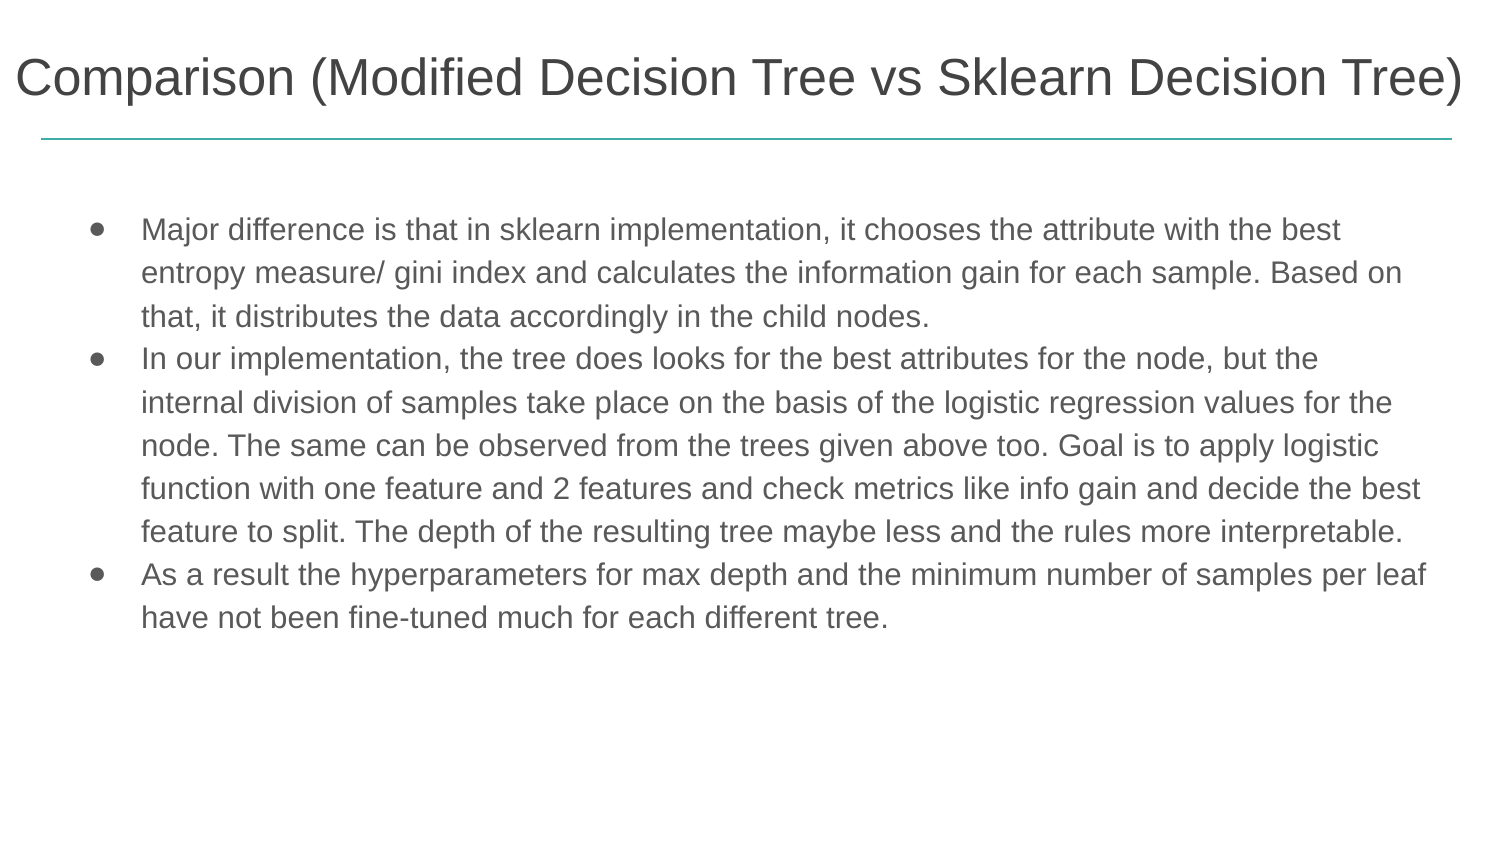

# Comparison (Modified Decision Tree vs Sklearn Decision Tree)
Major difference is that in sklearn implementation, it chooses the attribute with the best entropy measure/ gini index and calculates the information gain for each sample. Based on that, it distributes the data accordingly in the child nodes.
In our implementation, the tree does looks for the best attributes for the node, but the internal division of samples take place on the basis of the logistic regression values for the node. The same can be observed from the trees given above too. Goal is to apply logistic function with one feature and 2 features and check metrics like info gain and decide the best feature to split. The depth of the resulting tree maybe less and the rules more interpretable.
As a result the hyperparameters for max depth and the minimum number of samples per leaf have not been fine-tuned much for each different tree.